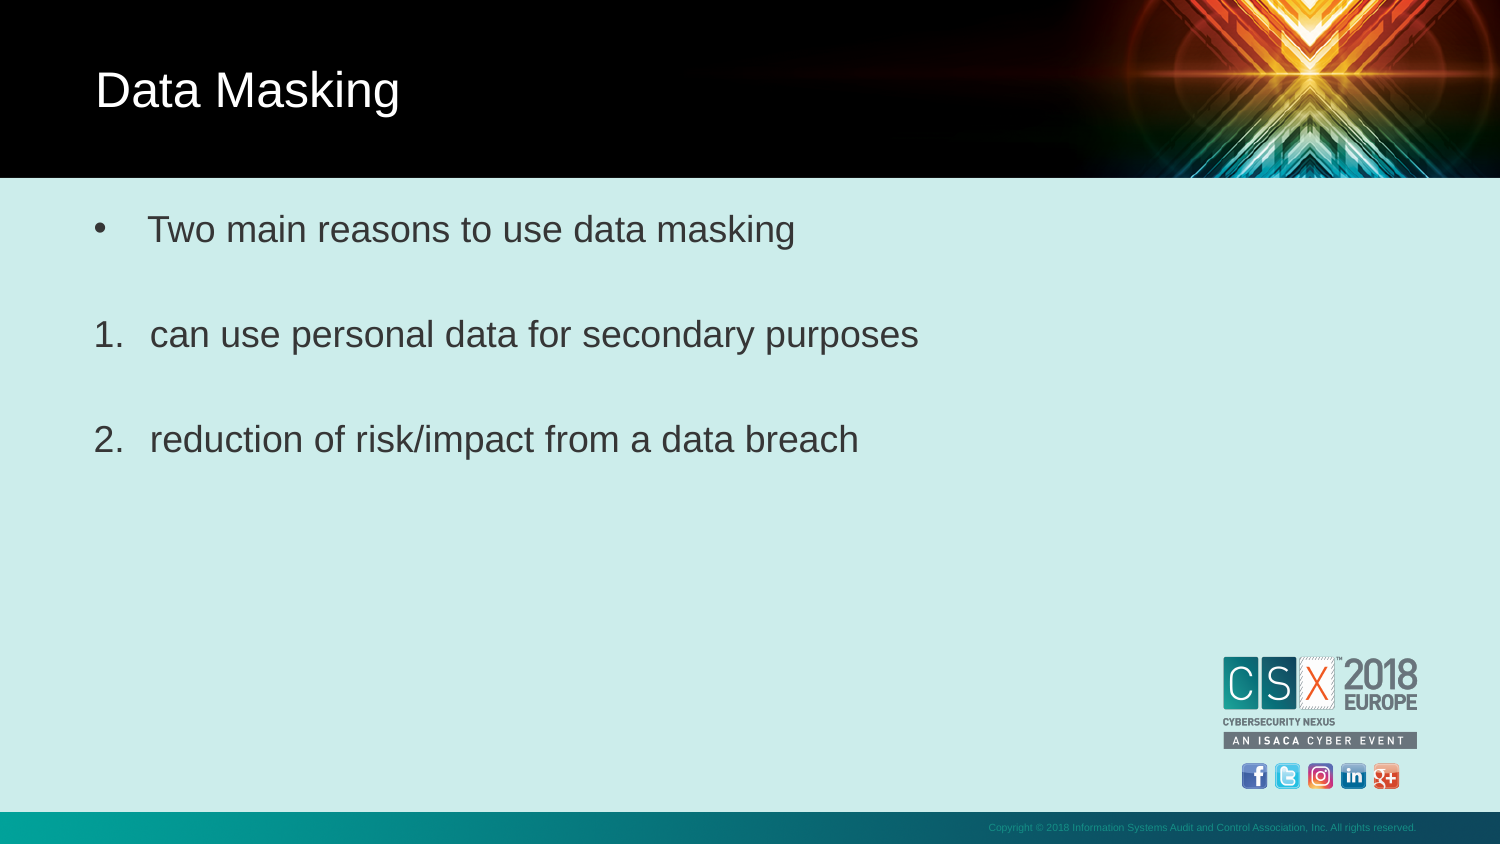

Data Masking
Two main reasons to use data masking

can use personal data for secondary purposes

reduction of risk/impact from a data breach